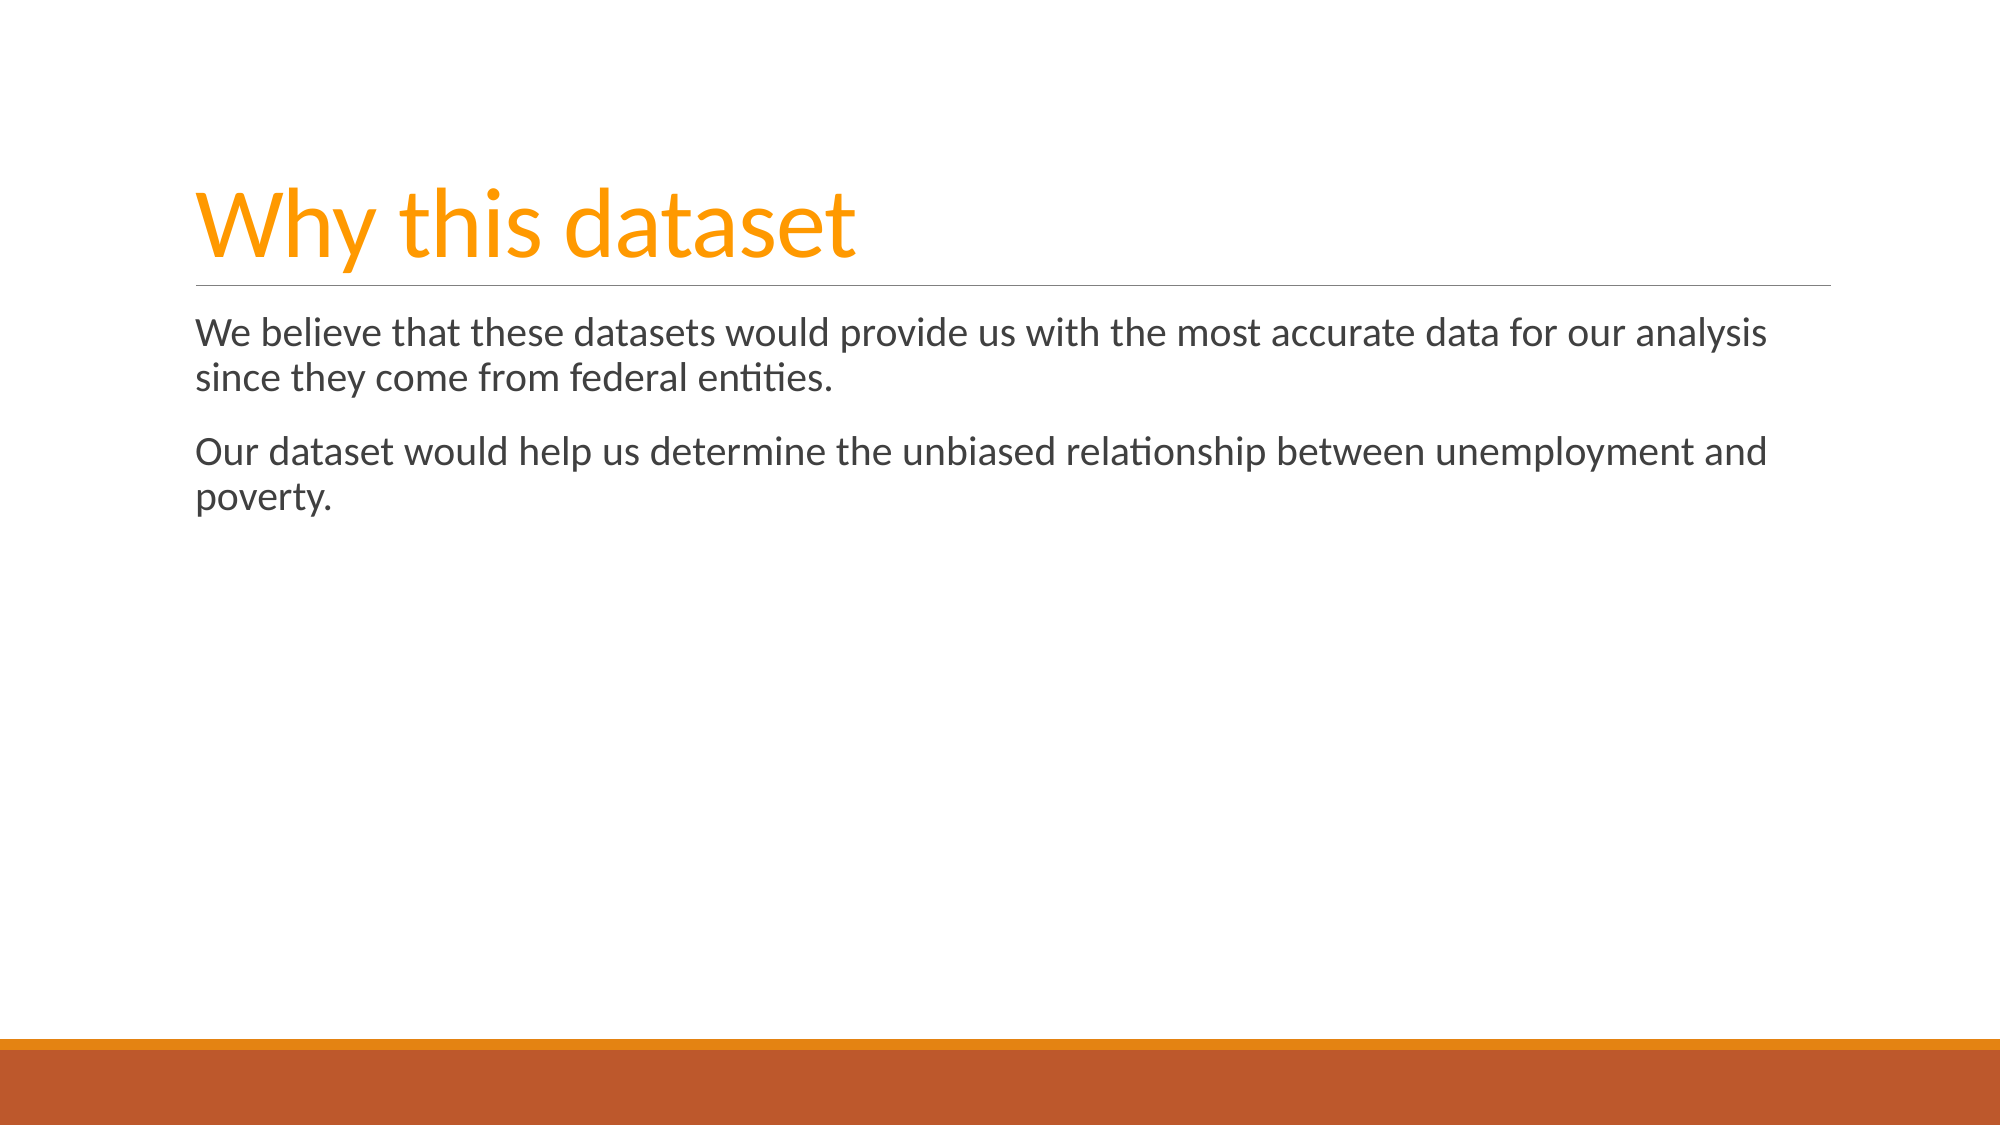

# Why this dataset
We believe that these datasets would provide us with the most accurate data for our analysis since they come from federal entities.
Our dataset would help us determine the unbiased relationship between unemployment and poverty.